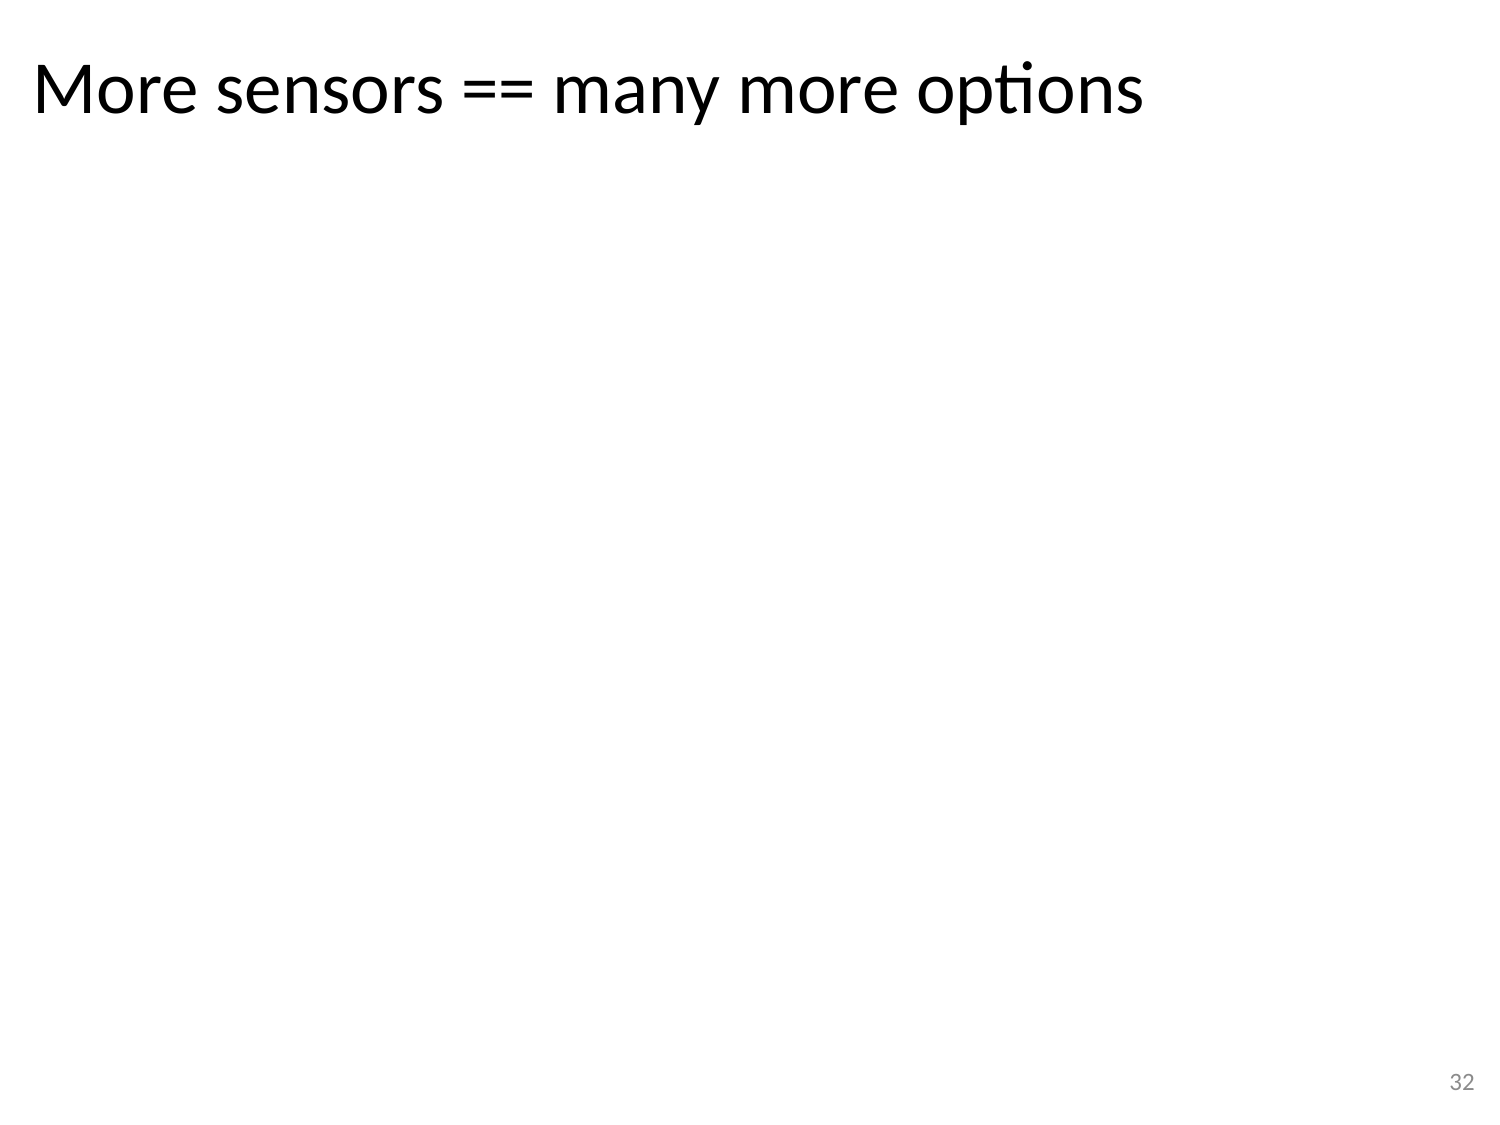

# More sensors == many more options

32